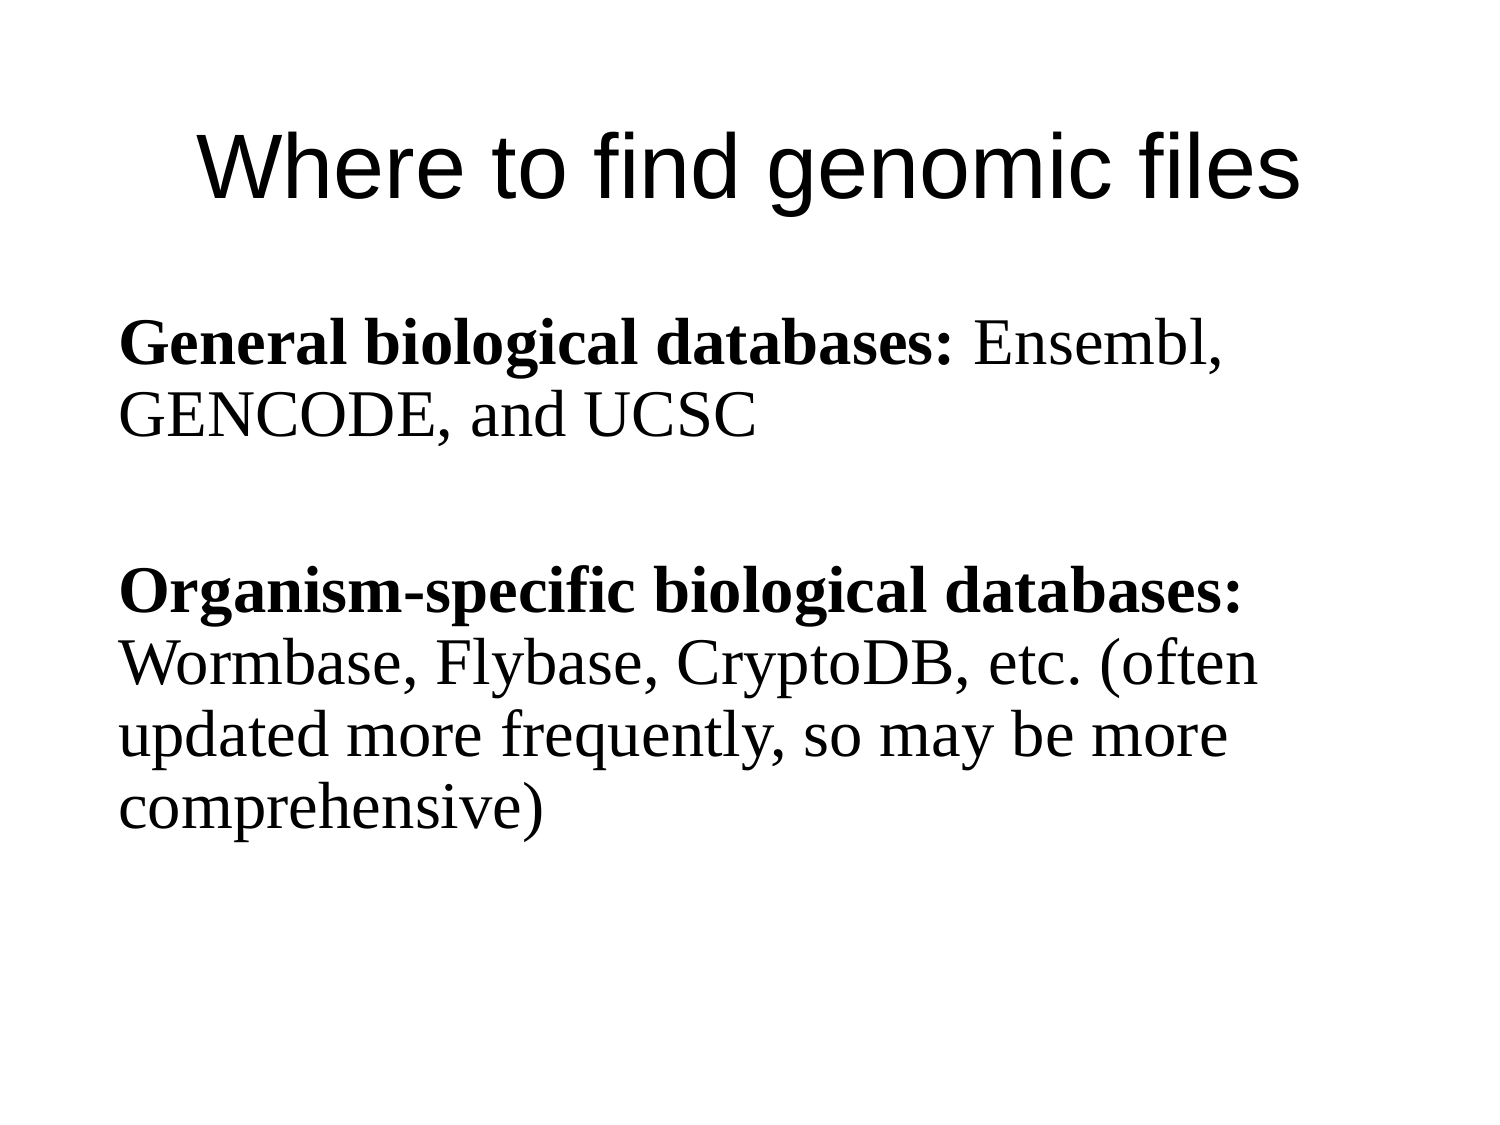

# Where to find genomic files
General biological databases: Ensembl, GENCODE, and UCSC

Organism-specific biological databases: Wormbase, Flybase, CryptoDB, etc. (often updated more frequently, so may be more comprehensive)